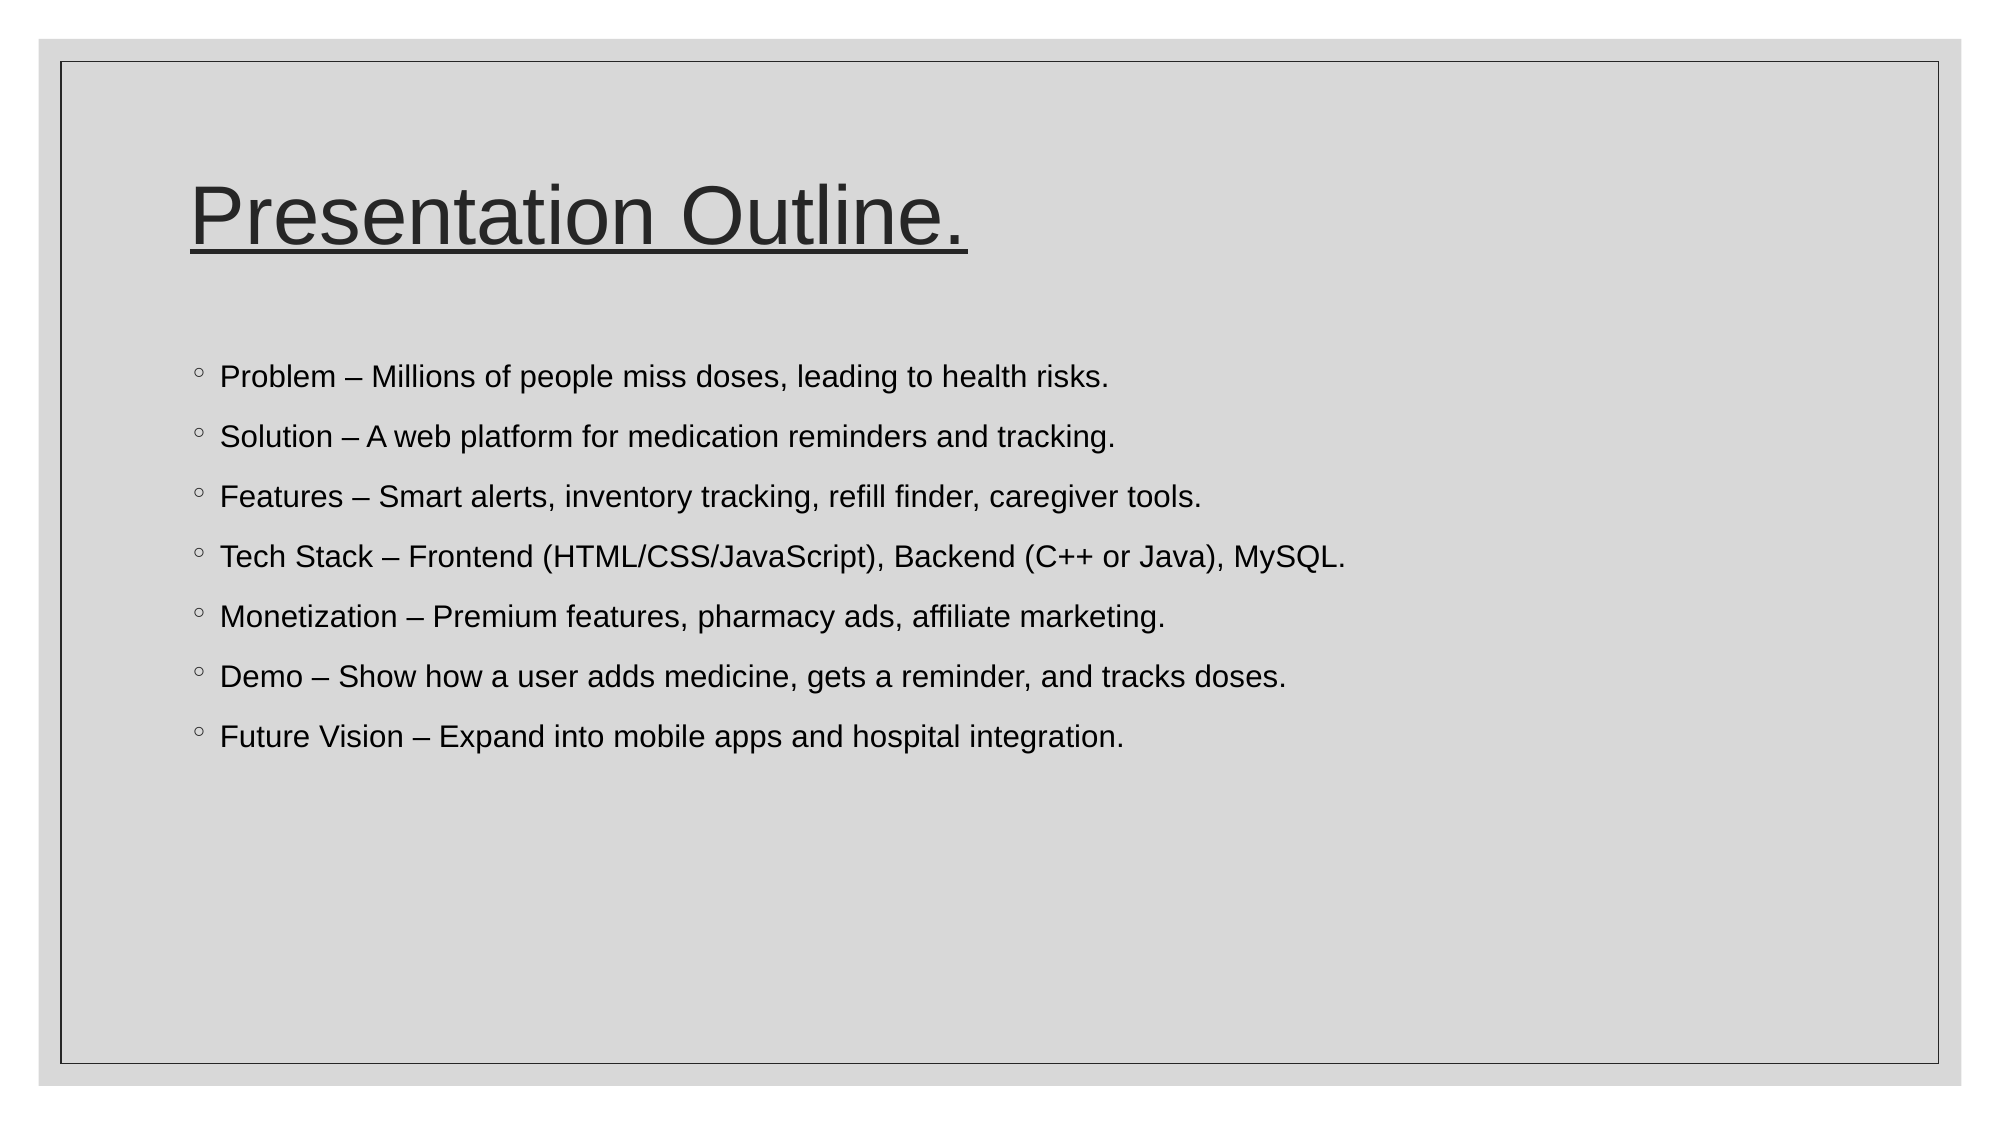

# Presentation Outline.
Problem – Millions of people miss doses, leading to health risks.
Solution – A web platform for medication reminders and tracking.
Features – Smart alerts, inventory tracking, refill finder, caregiver tools.
Tech Stack – Frontend (HTML/CSS/JavaScript), Backend (C++ or Java), MySQL.
Monetization – Premium features, pharmacy ads, affiliate marketing.
Demo – Show how a user adds medicine, gets a reminder, and tracks doses.
Future Vision – Expand into mobile apps and hospital integration.